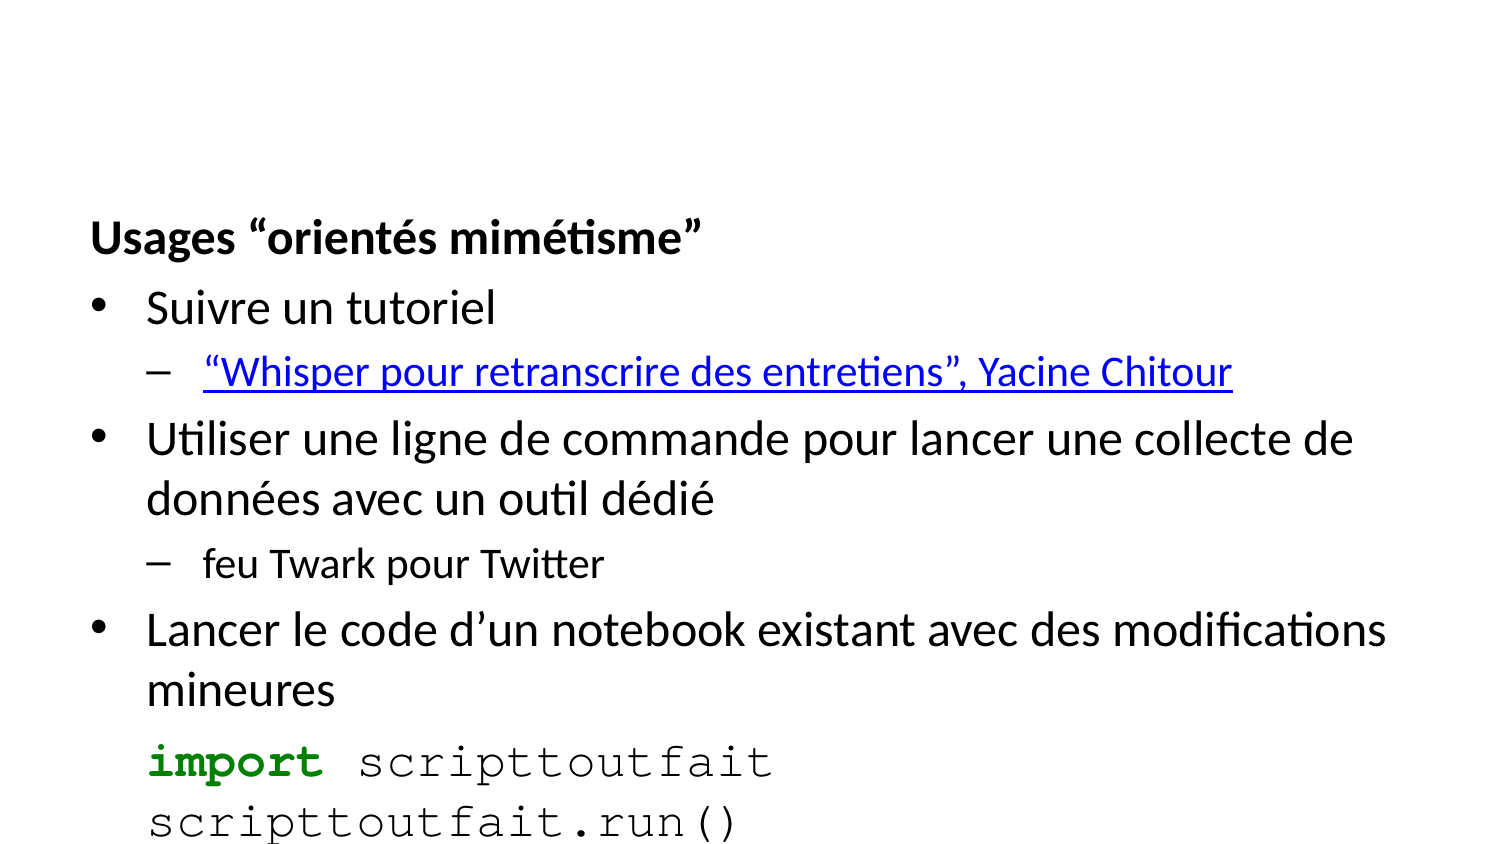

Usages “orientés mimétisme”
Suivre un tutoriel
“Whisper pour retranscrire des entretiens”, Yacine Chitour
Utiliser une ligne de commande pour lancer une collecte de données avec un outil dédié
feu Twark pour Twitter
Lancer le code d’un notebook existant avec des modifications mineures
import scripttoutfait
scripttoutfait.run()